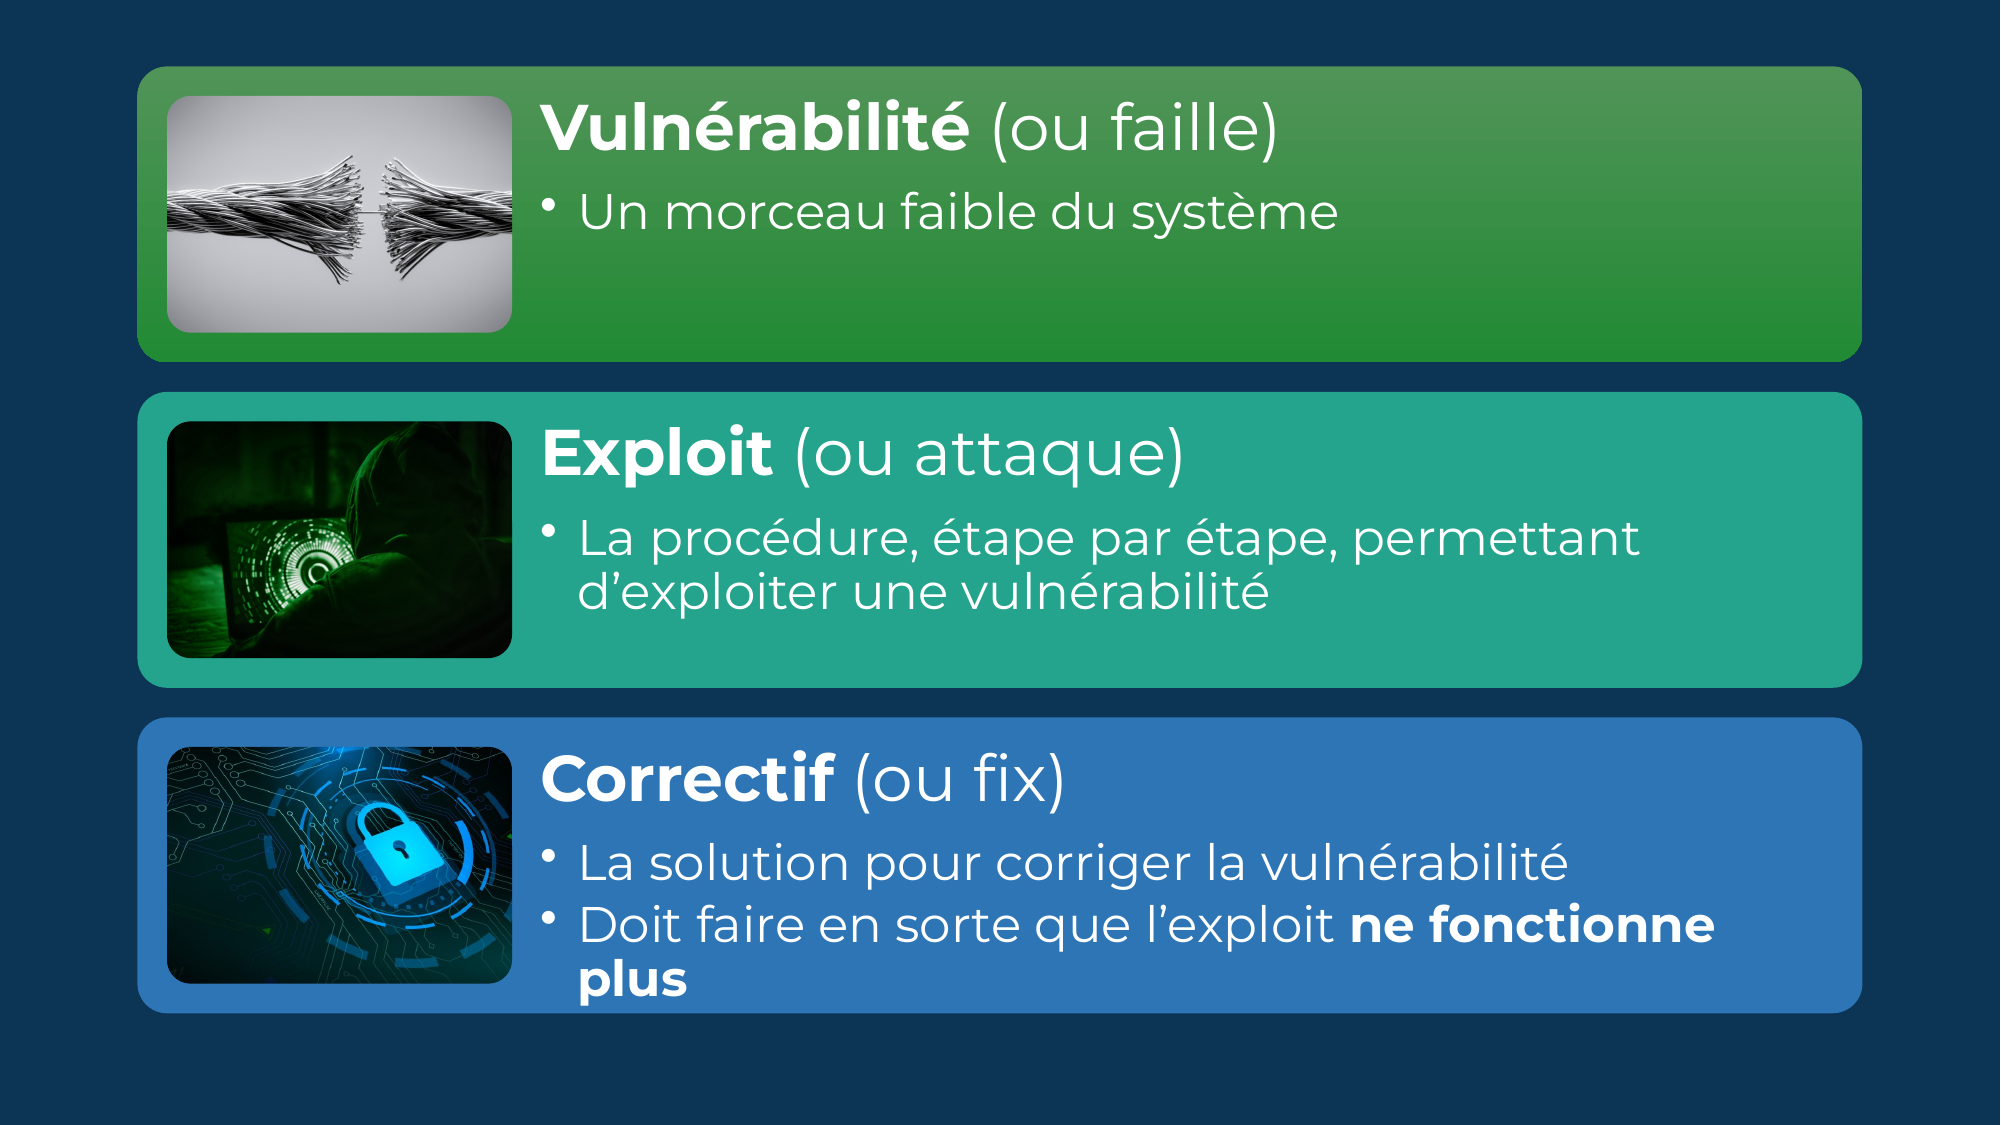

Vulnérabilité (ou faille)
Un morceau faible du système
Exploit (ou attaque)
La procédure, étape par étape, permettant d’exploiter une vulnérabilité
Correctif (ou fix)
La solution pour corriger la vulnérabilité
Doit faire en sorte que l’exploit ne fonctionne plus